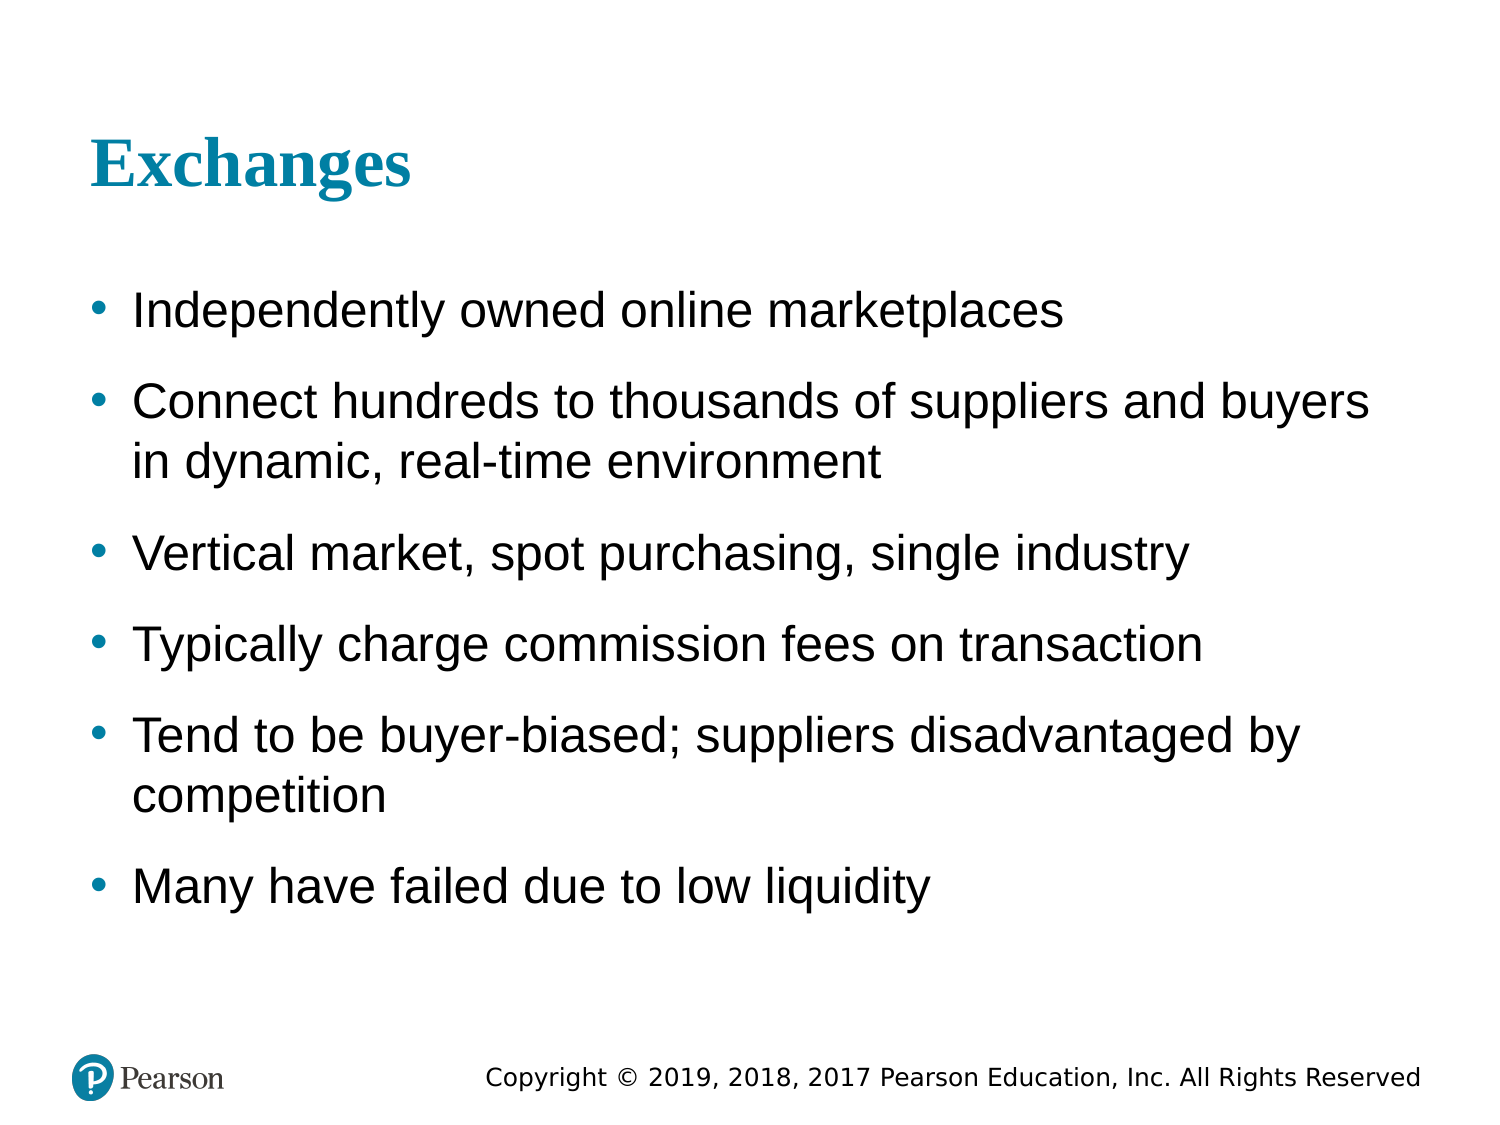

# Exchanges
Independently owned online marketplaces
Connect hundreds to thousands of suppliers and buyers in dynamic, real-time environment
Vertical market, spot purchasing, single industry
Typically charge commission fees on transaction
Tend to be buyer-biased; suppliers disadvantaged by competition
Many have failed due to low liquidity